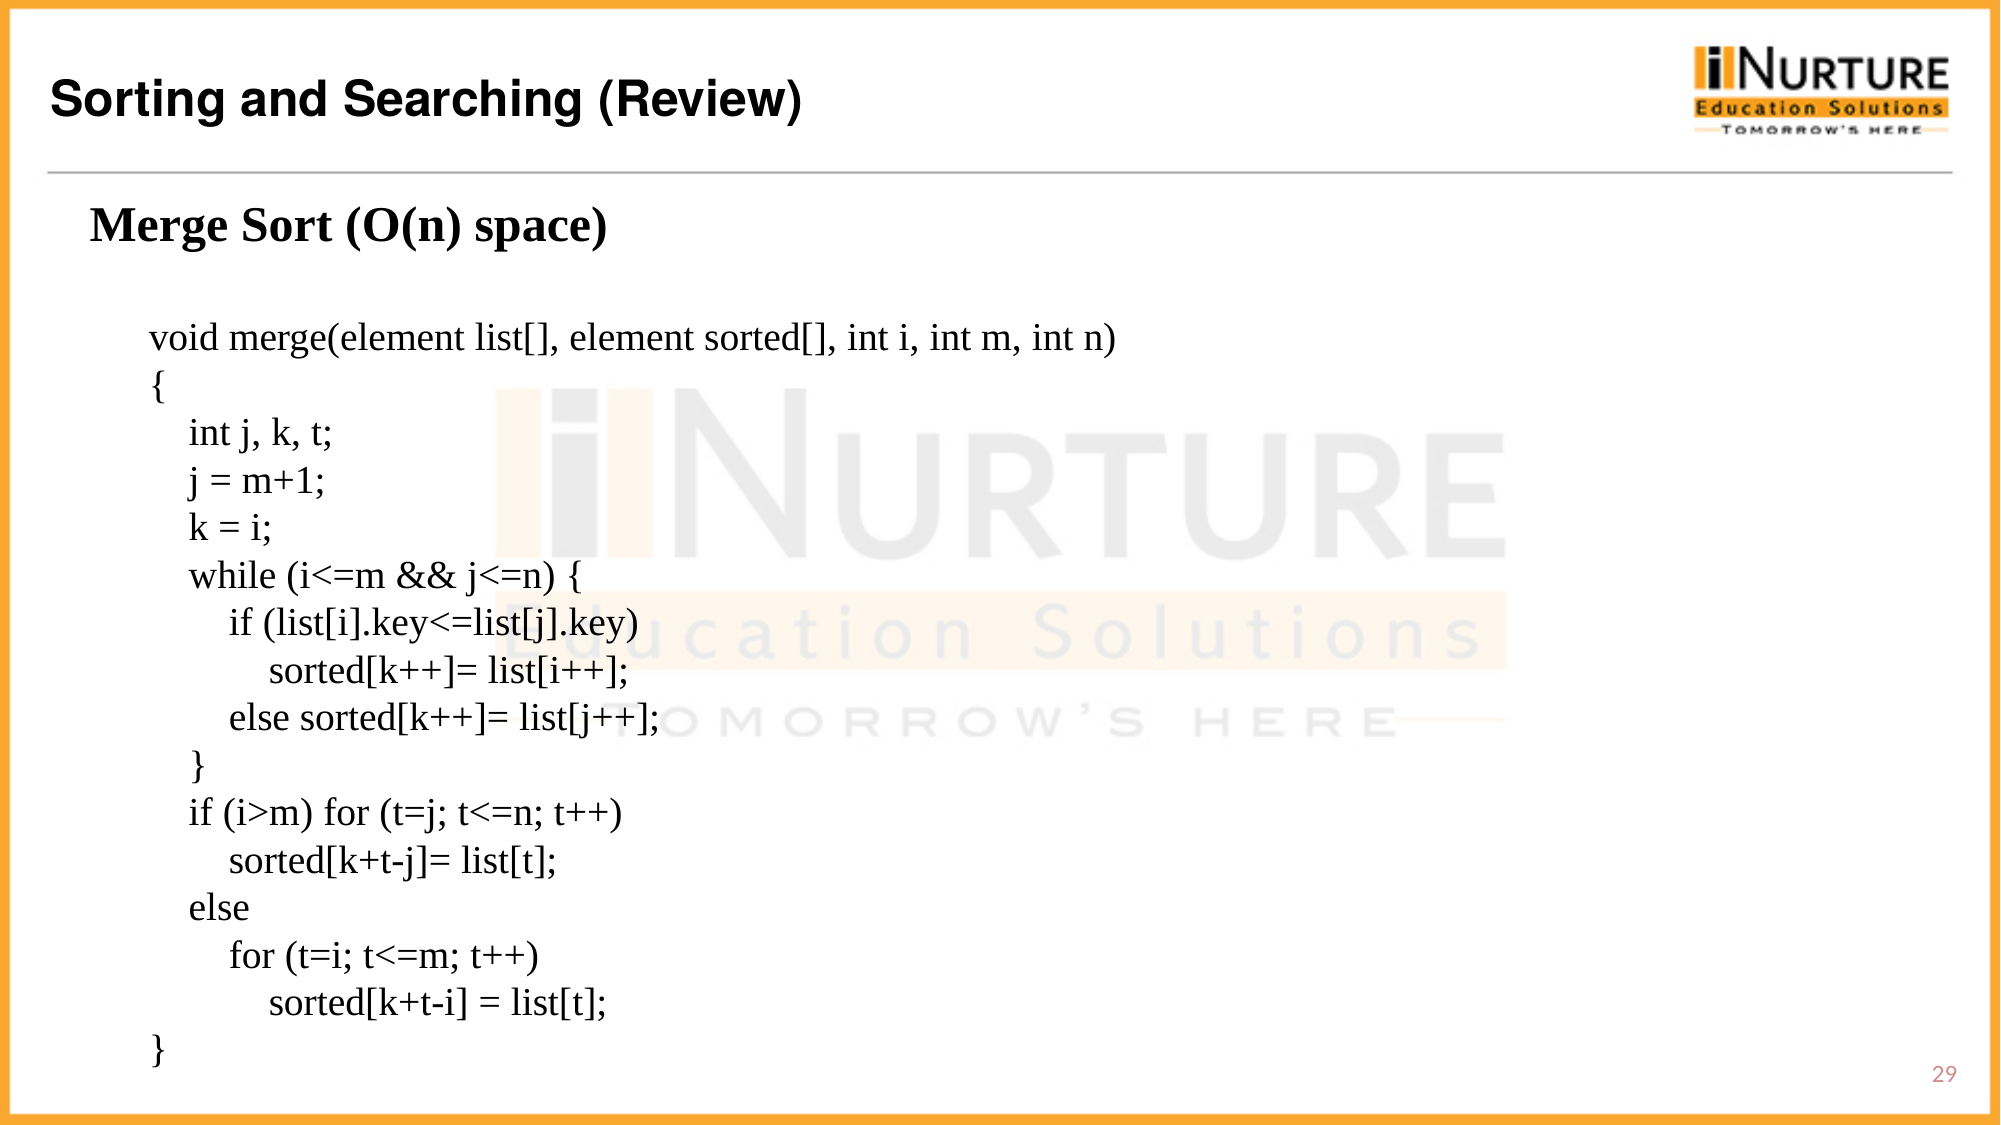

Sorting and Searching (Review)
Merge Sort (O(n) space)

void merge(element list[], element sorted[], int i, int m, int n)
{
    int j, k, t;
    j = m+1;
    k = i;
    while (i<=m && j<=n) {
        if (list[i].key<=list[j].key)
            sorted[k++]= list[i++];
        else sorted[k++]= list[j++];
    }
    if (i>m) for (t=j; t<=n; t++)
        sorted[k+t-j]= list[t];
    else
        for (t=i; t<=m; t++)
            sorted[k+t-i] = list[t];
}
29